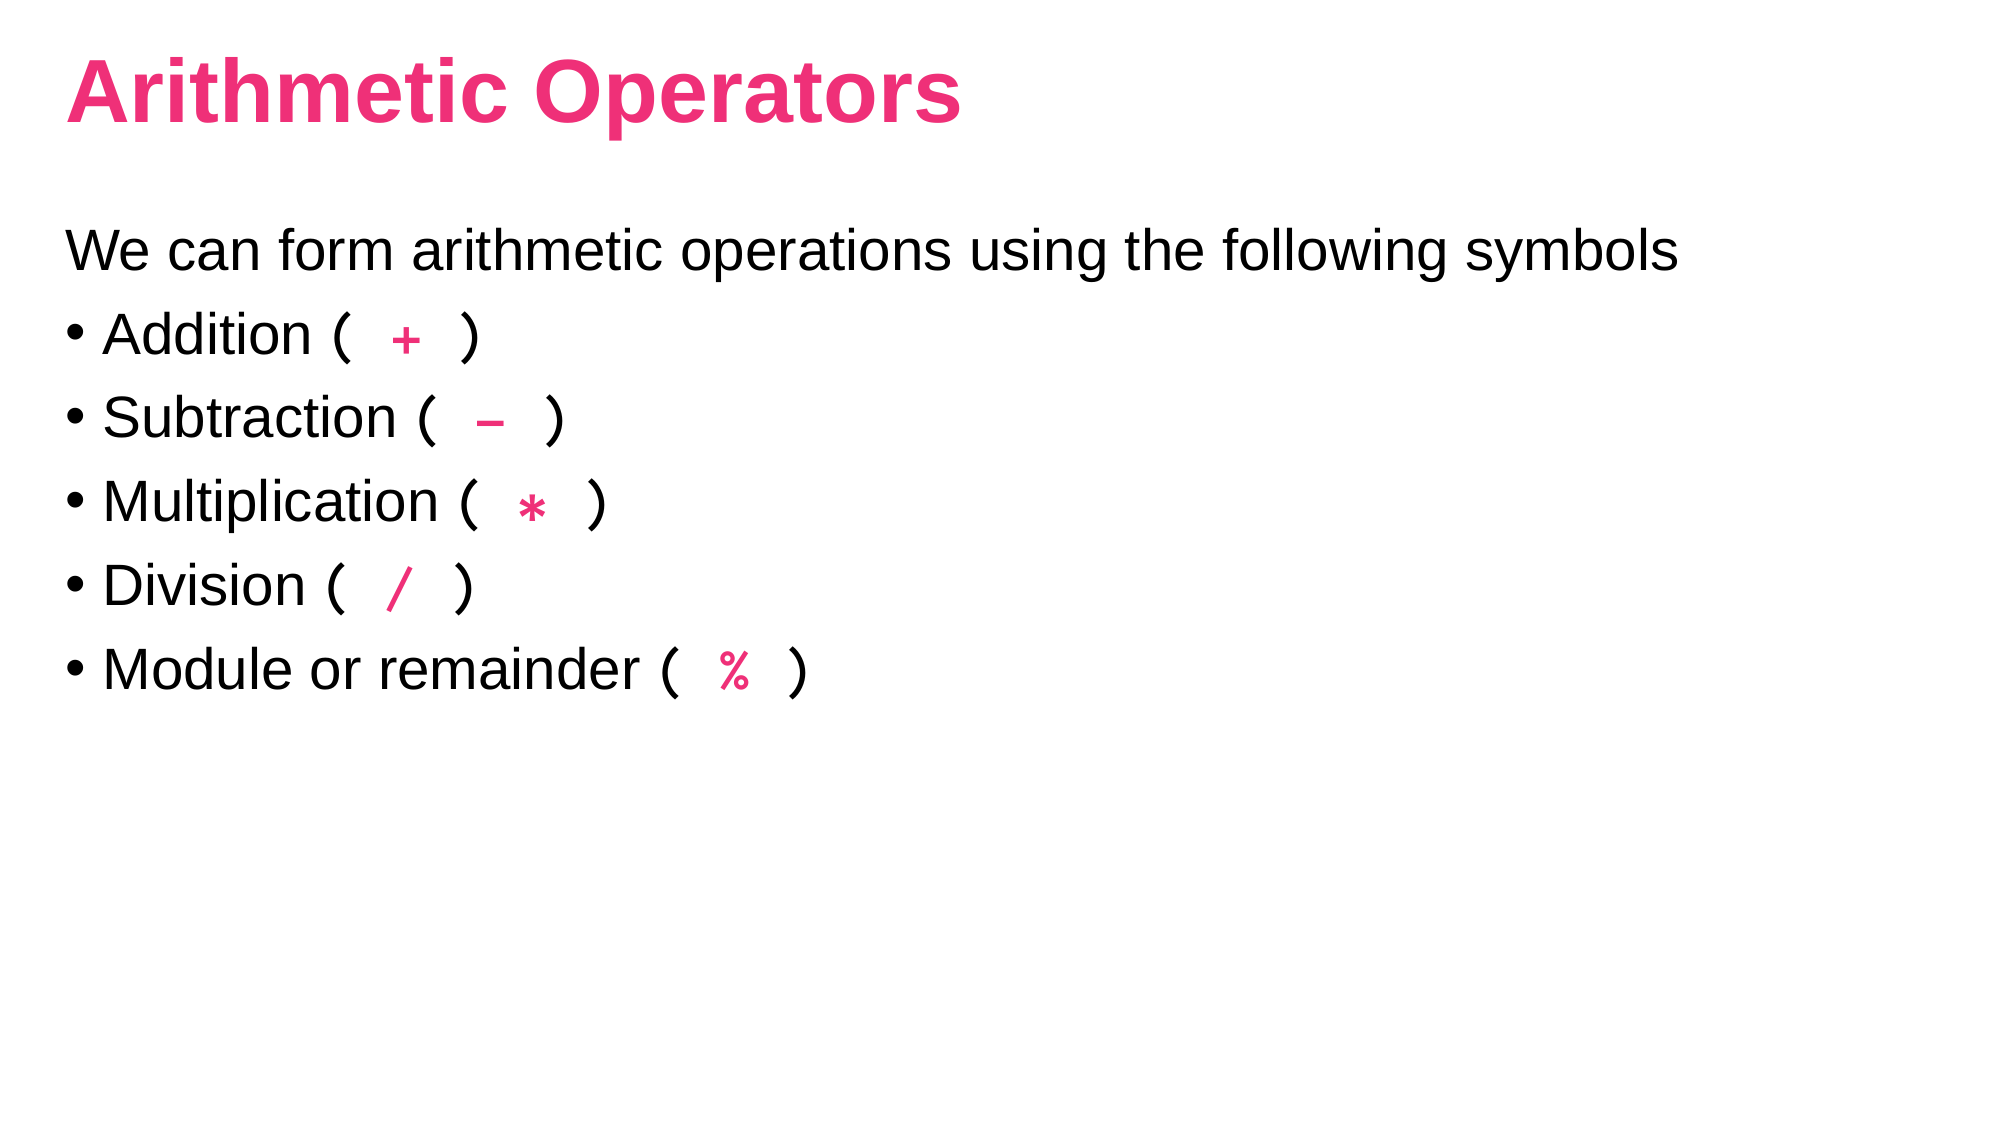

# Arithmetic Operators
We can form arithmetic operations using the following symbols
Addition ( + )
Subtraction ( - )
Multiplication ( * )
Division ( / )
Module or remainder ( % )